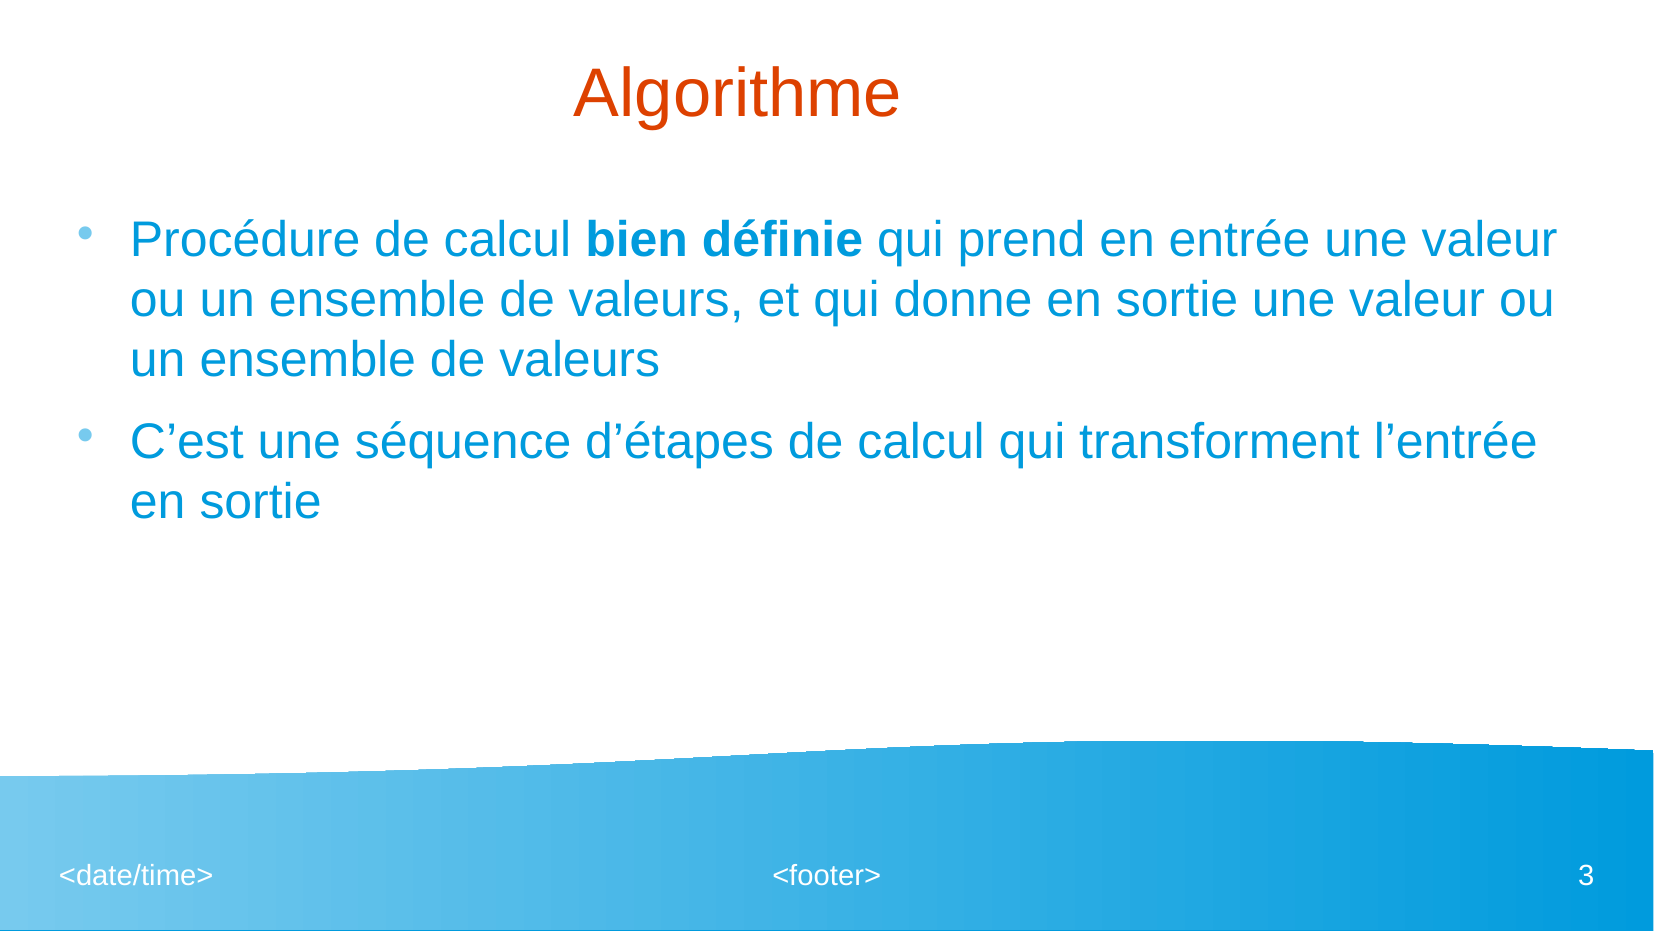

# Algorithme
Procédure de calcul bien définie qui prend en entrée une valeur ou un ensemble de valeurs, et qui donne en sortie une valeur ou un ensemble de valeurs
C’est une séquence d’étapes de calcul qui transforment l’entrée en sortie